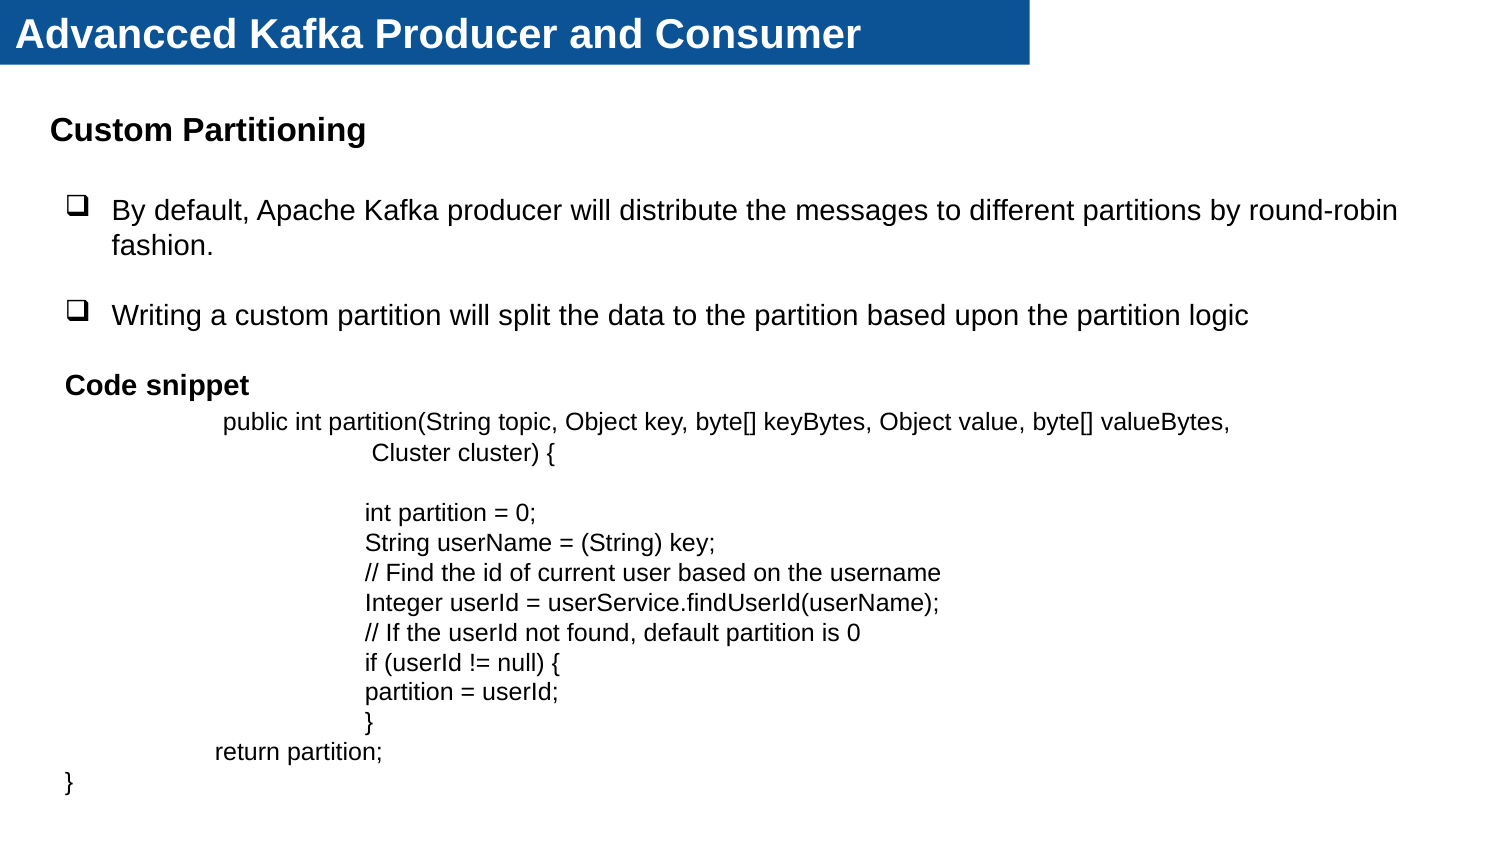

Advancced Kafka Producer and Consumer

Custom Partitioning
By default, Apache Kafka producer will distribute the messages to different partitions by round-robin fashion.

Writing a custom partition will split the data to the partition based upon the partition logic

Code snippet
	 public int partition(String topic, Object key, byte[] keyBytes, Object value, byte[] valueBytes,
     		 Cluster cluster) {

    		int partition = 0;
    		String userName = (String) key;
    		// Find the id of current user based on the username
    		Integer userId = userService.findUserId(userName);
   		// If the userId not found, default partition is 0
   		if (userId != null) {
      		partition = userId;
 		}
	return partition;
}